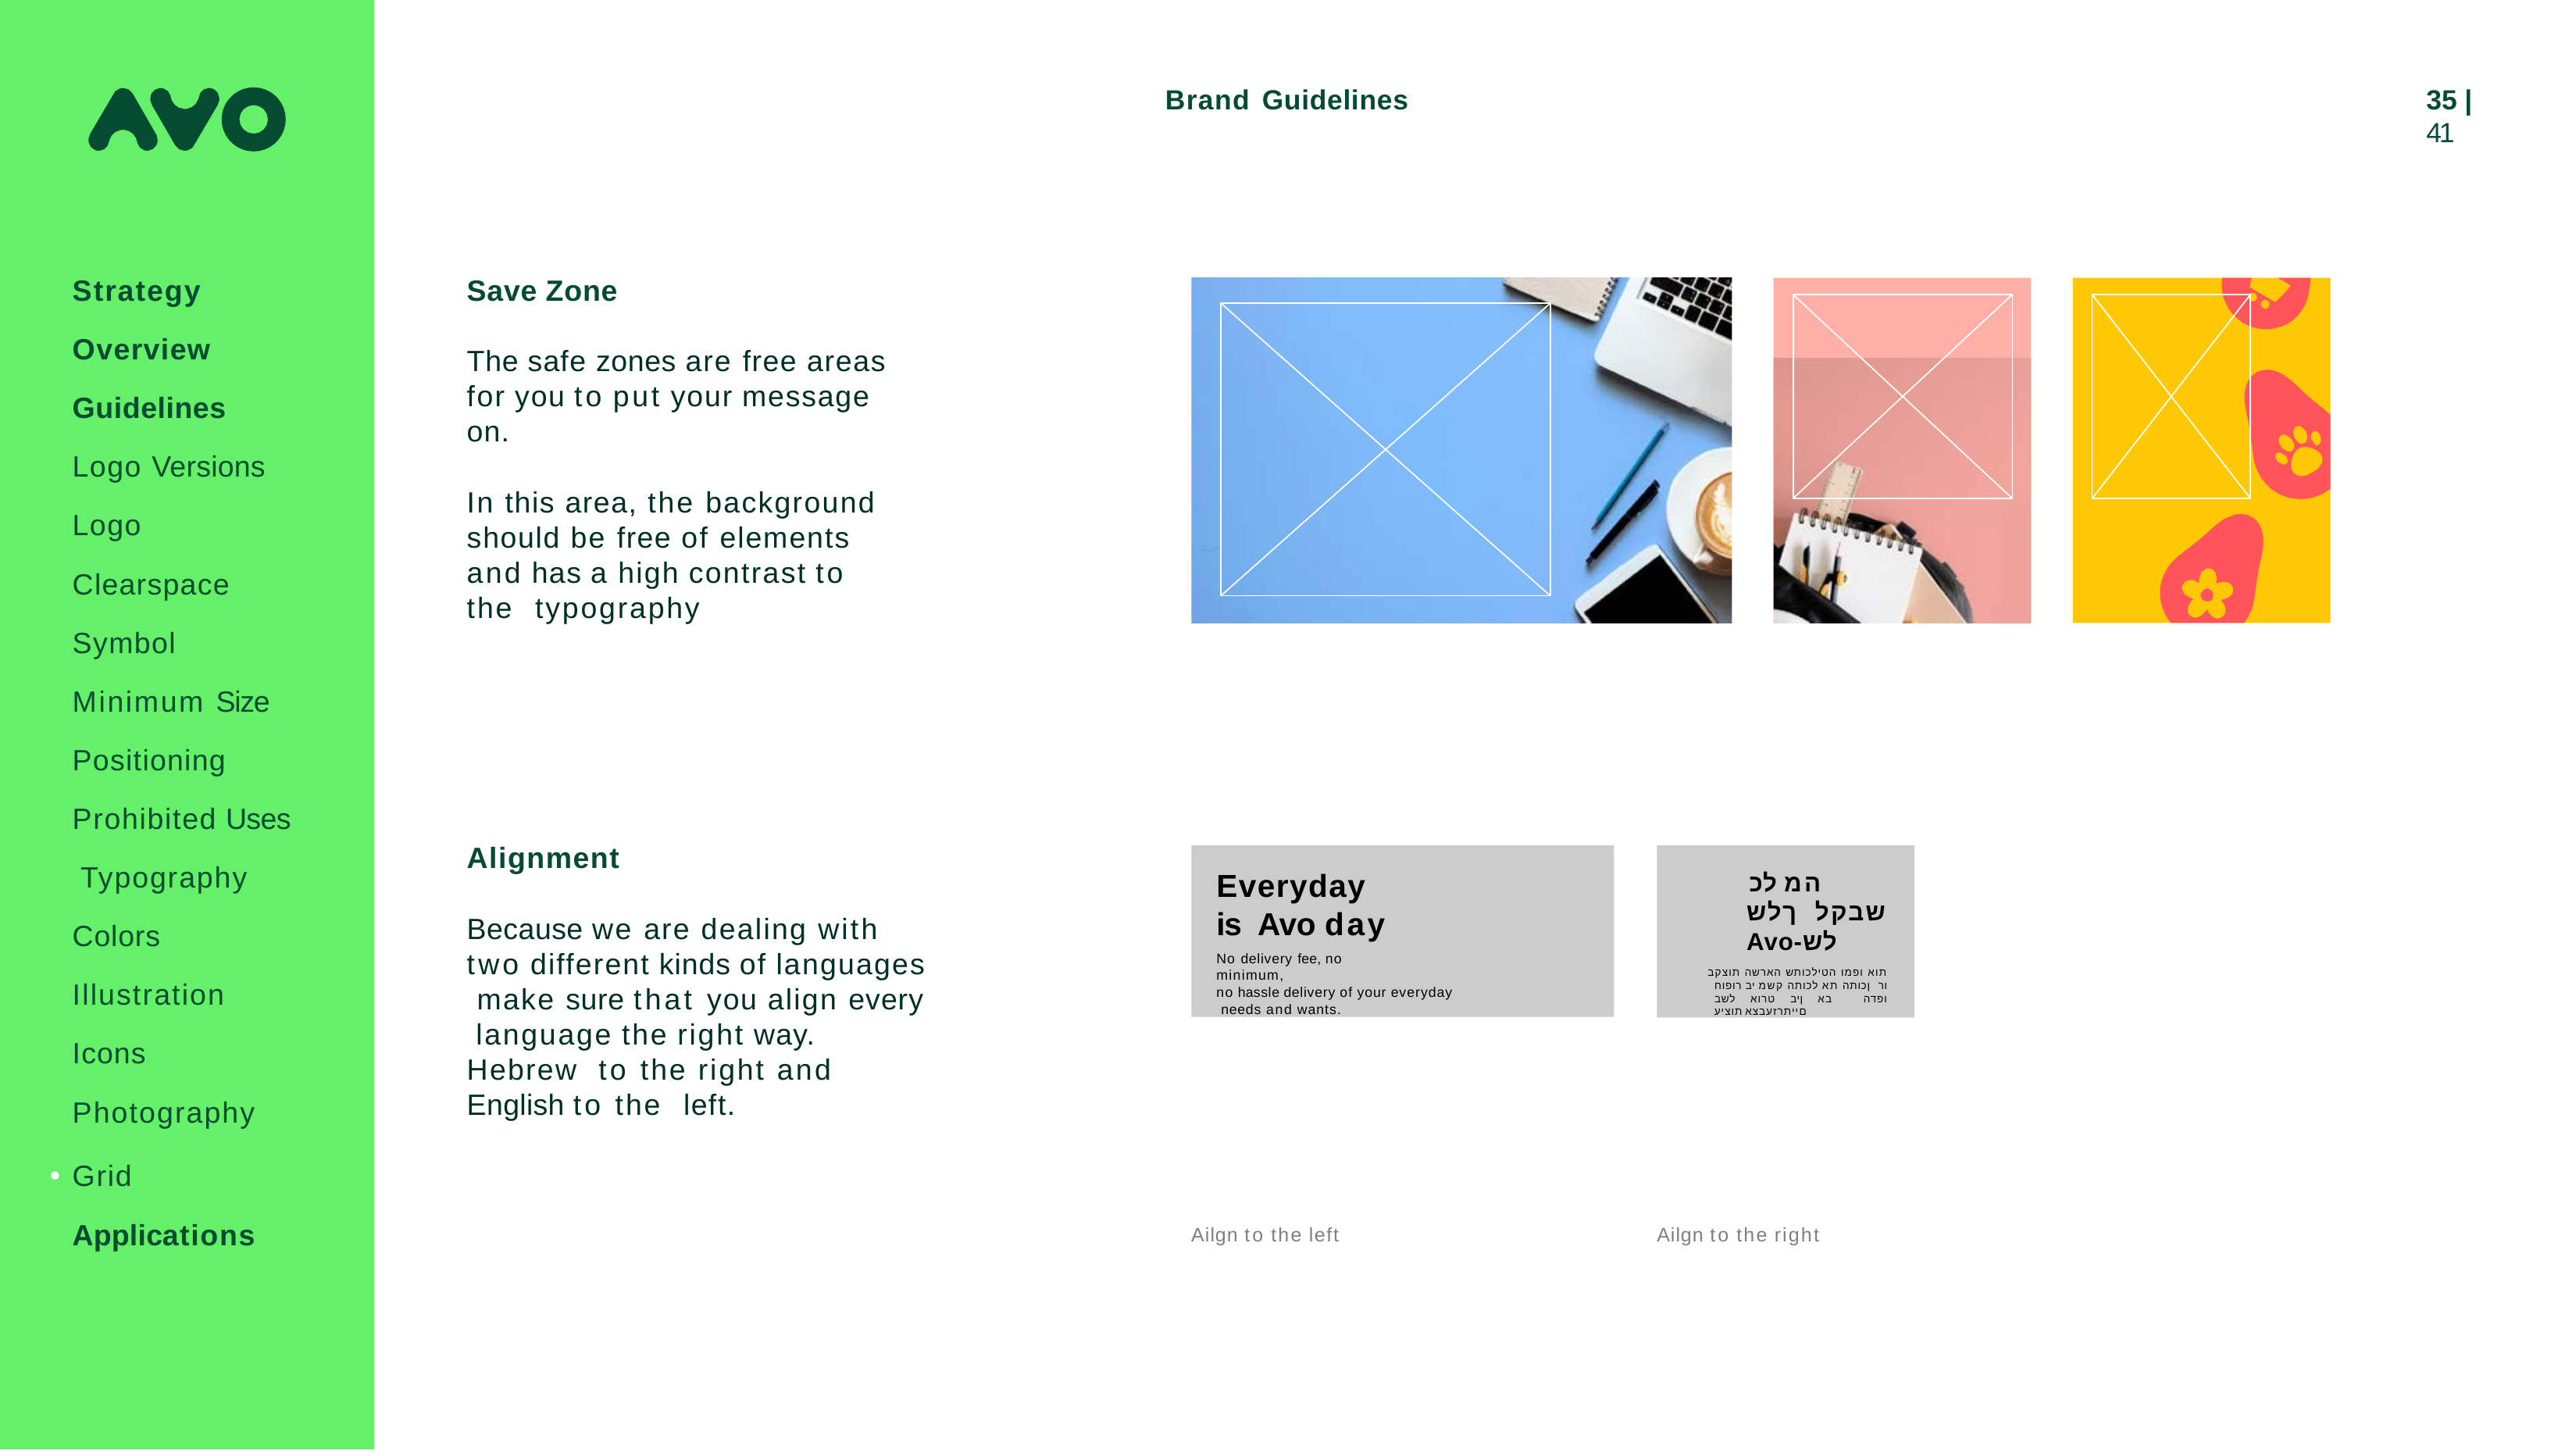

Brand Guidelines
35 | 41

Strategy
Overview  Guidelines  Logo Versions  Logo  Clearspace  Symbol  Minimum Size  Positioning  Prohibited Uses  Typography  Colors  Illustration  Icons  Photography
Save Zone
The safe zones are free areas  for you to put your message on.
In this area, the background  should be free of elements  and has a high contrast to the  typography

Alignment
Because we are dealing with  two different kinds of languages  make sure that you align every  language the right way. Hebrew  to the right and English to the  left.
Everyday is  Avo day
No delivery fee, no minimum,
no hassle delivery of your everyday  needs and wants.
המ לכ שבקל  ךלש Avo-לש
תוא ופמו הטילכותש הארשה תוצקב ור  ןכותה תא לכותה קשמ יב רופוח ופדה  בא ןיב טרוא לשב םייתרזעבצא תוציע
Grid
Applications
Ailgn to the left
Ailgn to the right